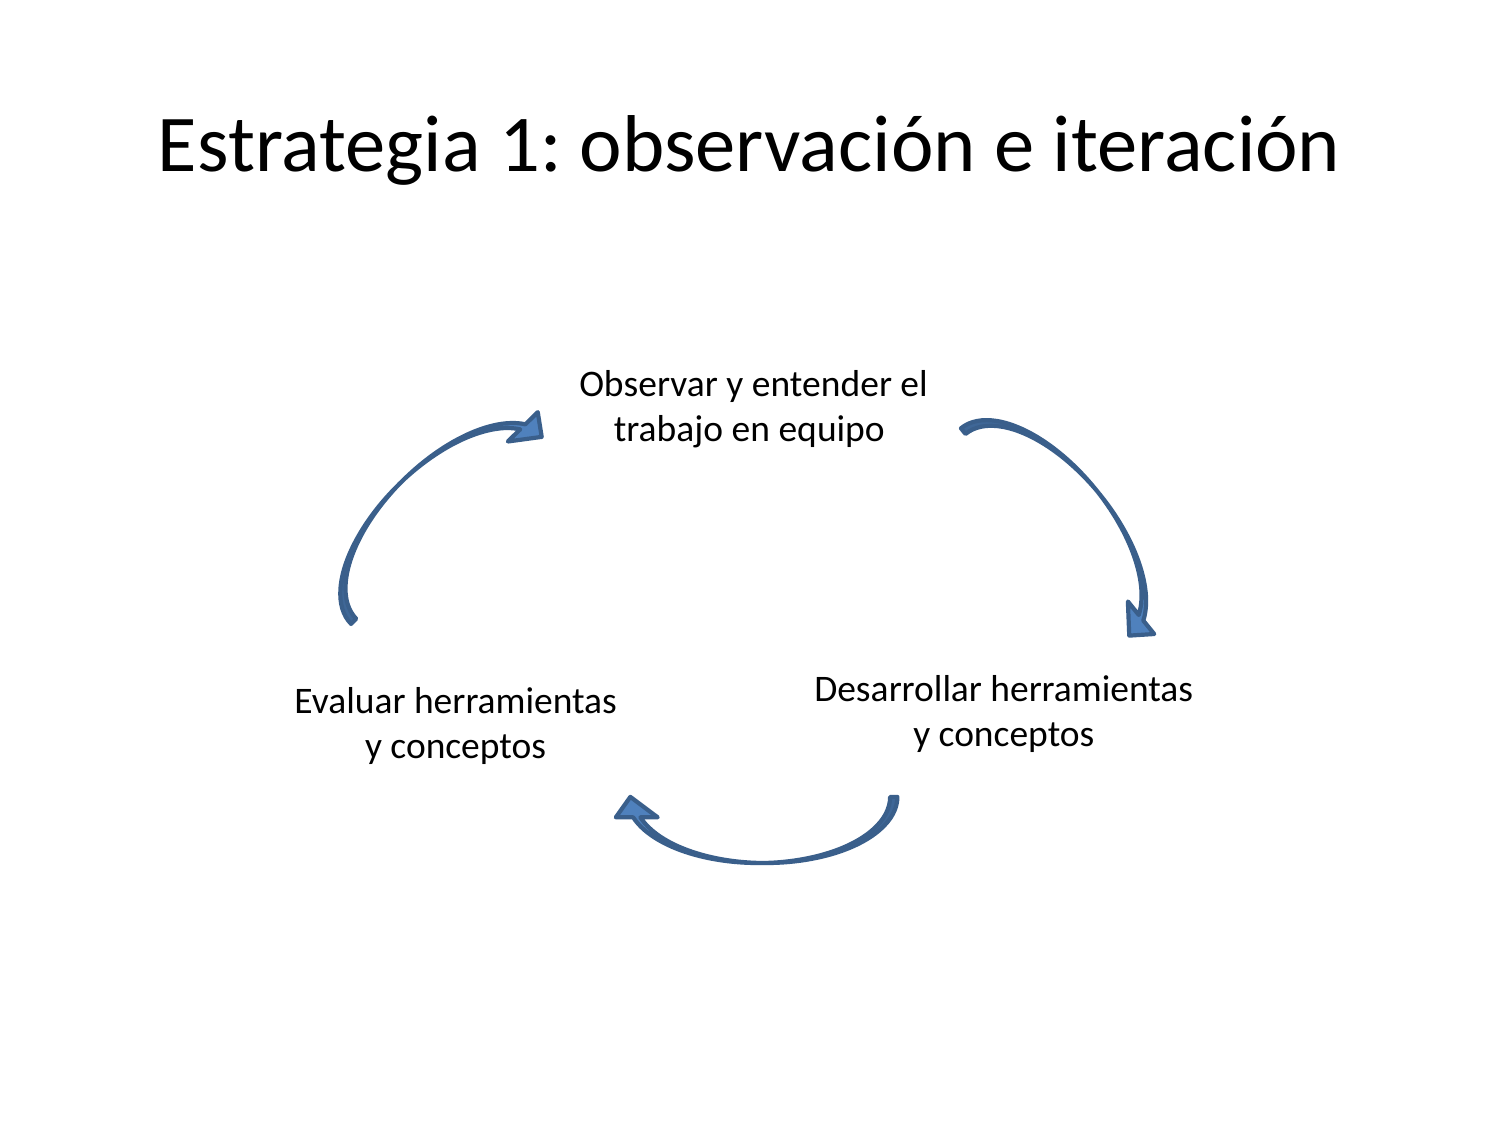

# Estrategia 1: observación e iteración
Observar y entender el
trabajo en equipo

Desarrollar herramientas
y conceptos
Evaluar herramientas
y conceptos